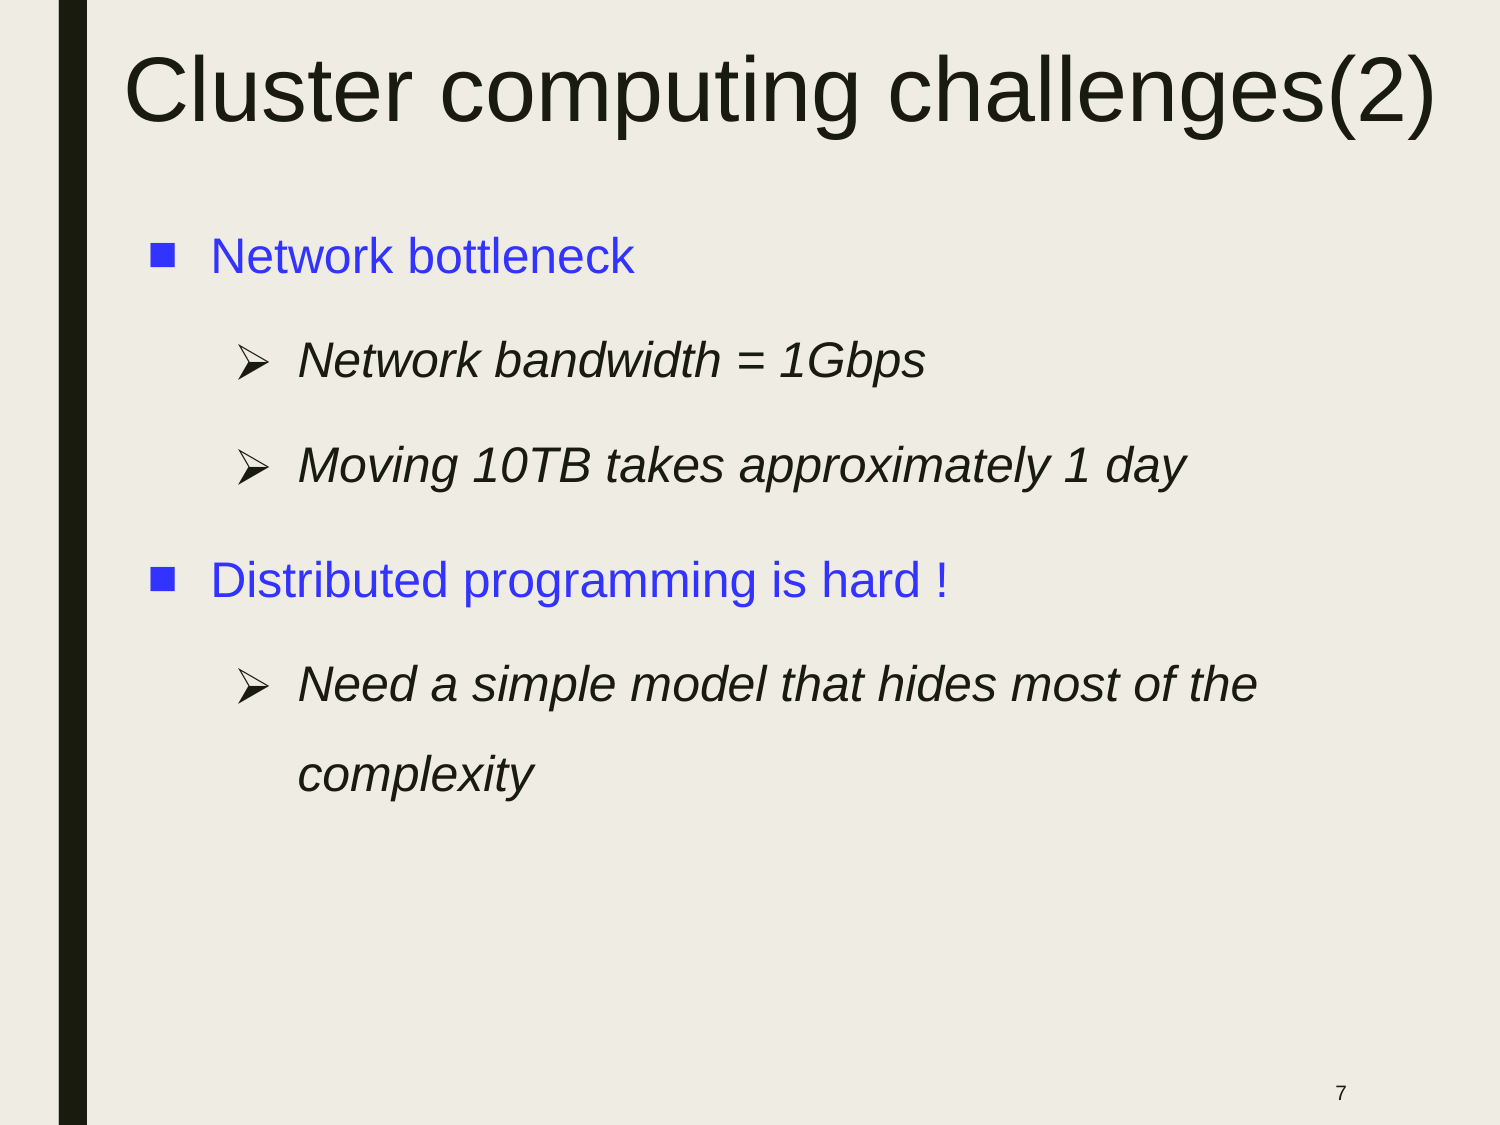

# Cluster computing challenges(2)
Network bottleneck
Network bandwidth = 1Gbps
Moving 10TB takes approximately 1 day
Distributed programming is hard !
Need a simple model that hides most of the complexity

7